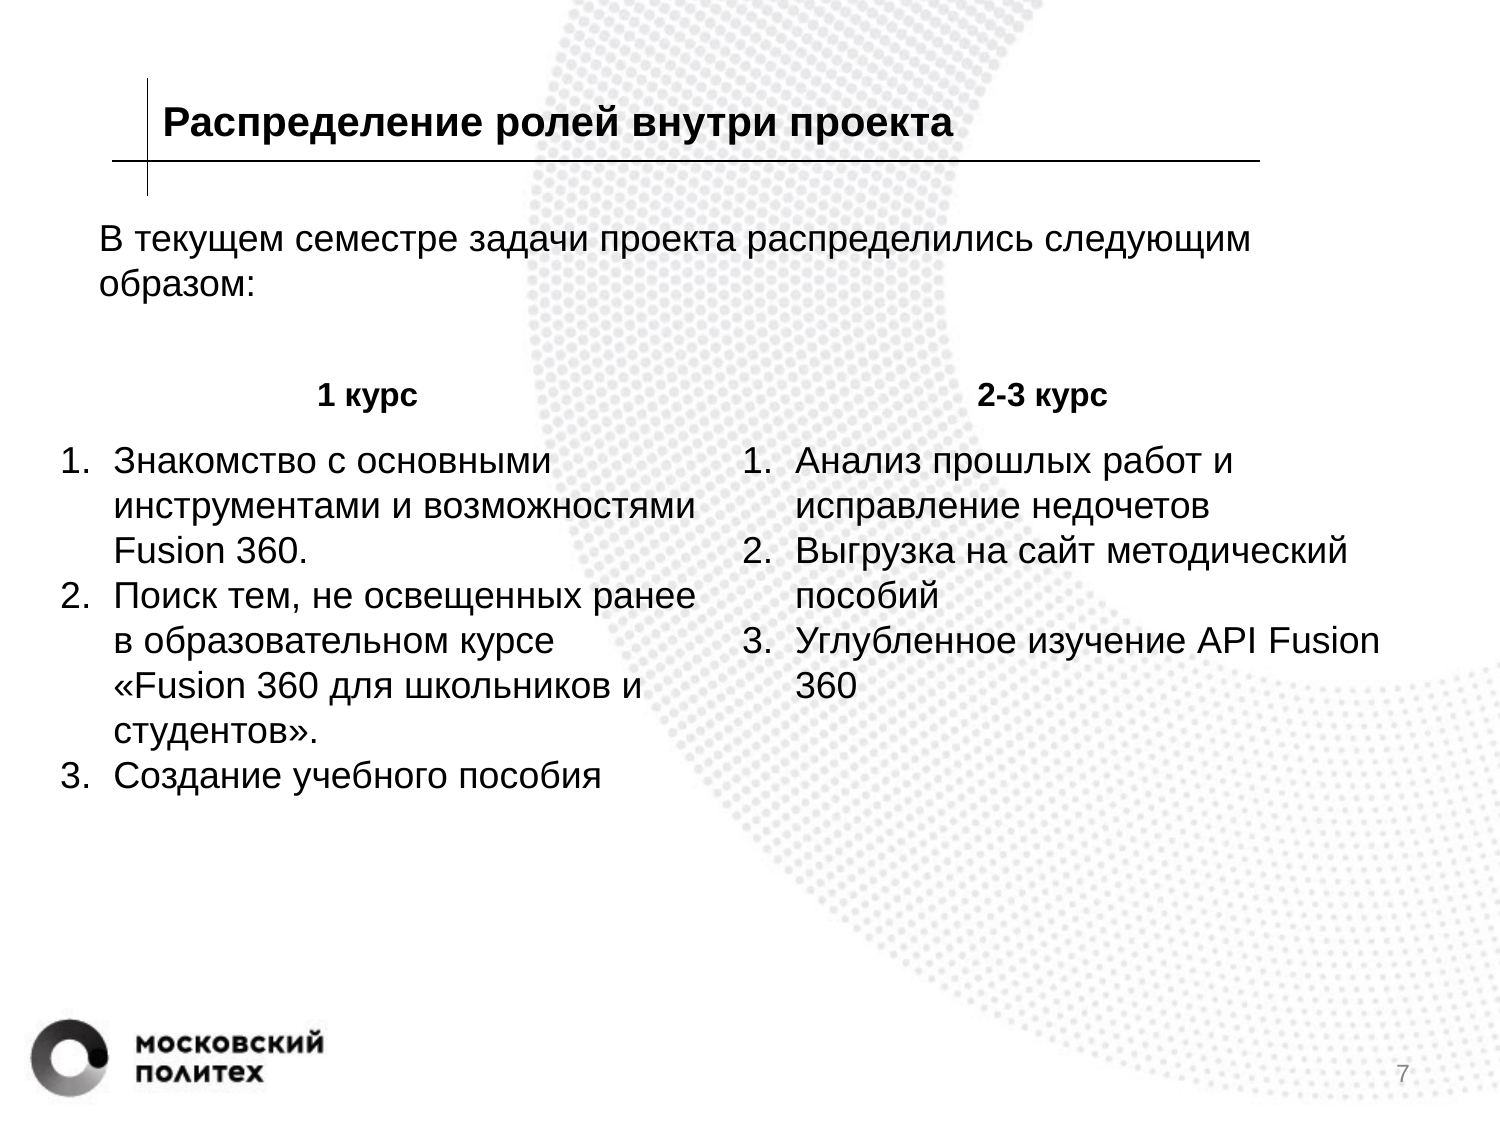

Распределение ролей внутри проекта
В текущем семестре задачи проекта распределились следующим образом:

2-3 курс
1 курс
Знакомство с основными инструментами и возможностями Fusion 360.
Поиск тем, не освещенных ранее в образовательном курсе «Fusion 360 для школьников и студентов».
Создание учебного пособия
Анализ прошлых работ и исправление недочетов
Выгрузка на сайт методический пособий
Углубленное изучение API Fusion 360

7